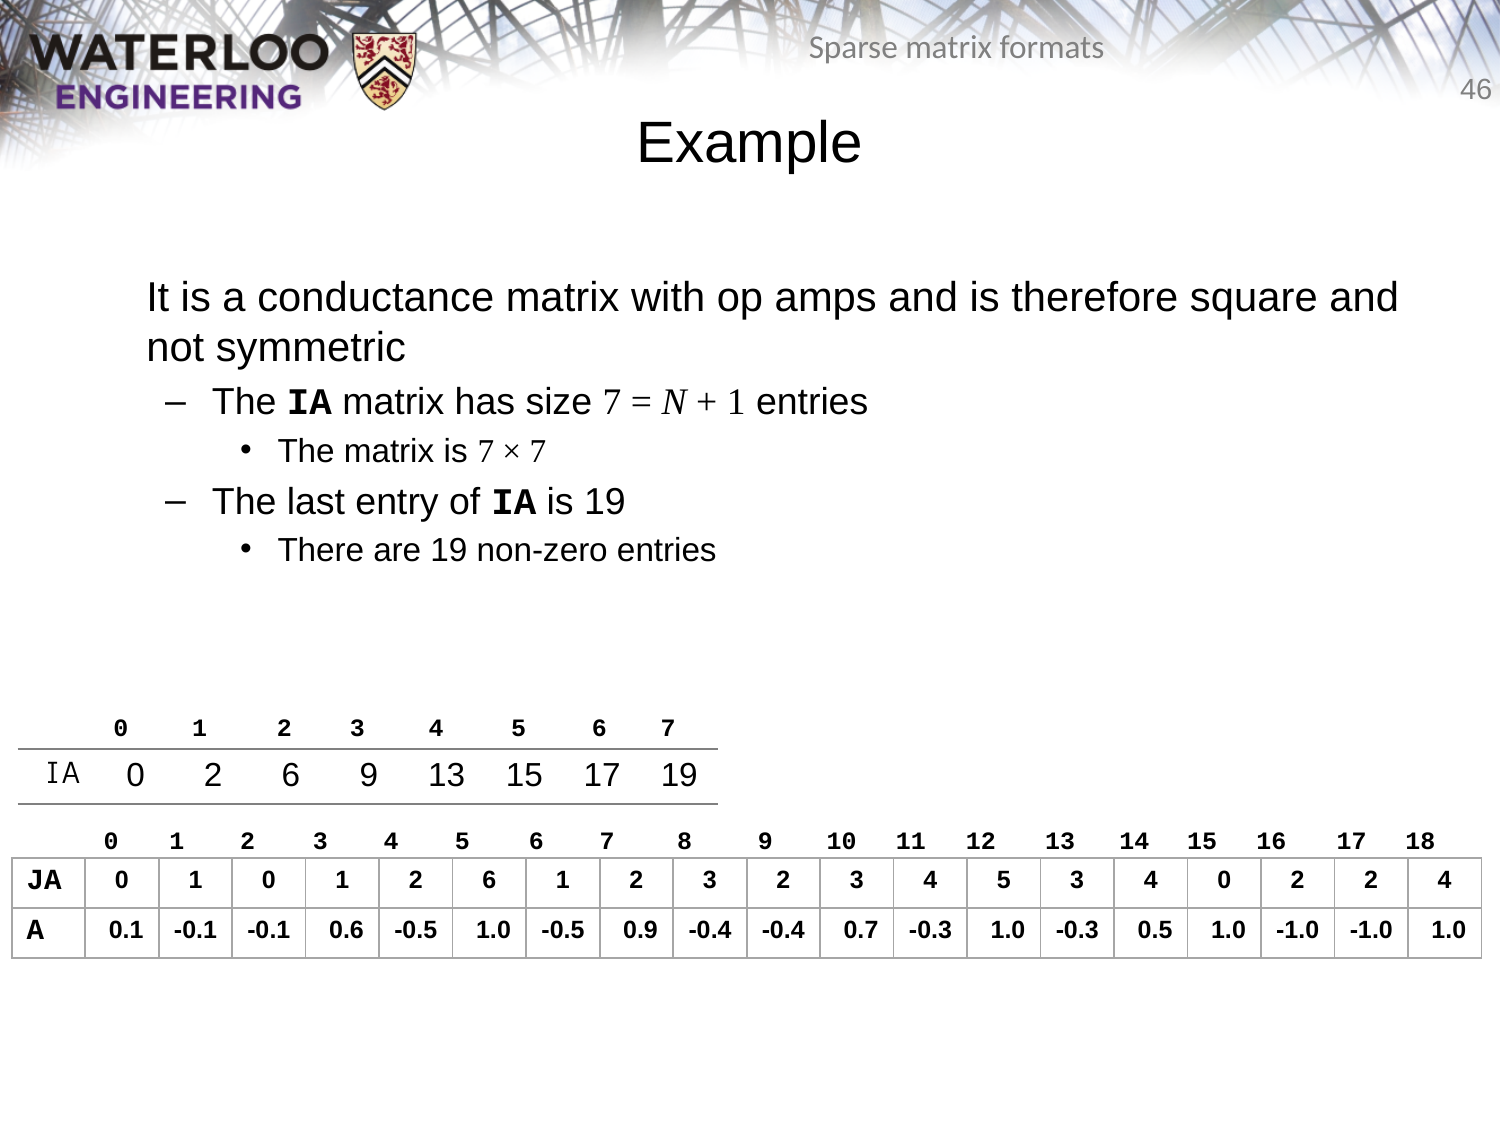

# Example
	It is a conductance matrix with op amps and is therefore square and not symmetric
The IA matrix has size 7 = N + 1 entries
The matrix is 7 × 7
The last entry of IA is 19
There are 19 non-zero entries
0
1
2
3
4
5
6
7
| IA | 0 | 2 | 6 | 9 | 13 | 15 | 17 | 19 |
| --- | --- | --- | --- | --- | --- | --- | --- | --- |
0
1
2
3
4
5
6
7
8
9
10
11
12
13
14
15
16
17
18
| JA | 0 | 1 | 0 | 1 | 2 | 6 | 1 | 2 | 3 | 2 | 3 | 4 | 5 | 3 | 4 | 0 | 2 | 2 | 4 |
| --- | --- | --- | --- | --- | --- | --- | --- | --- | --- | --- | --- | --- | --- | --- | --- | --- | --- | --- | --- |
| A | 0.1 | -0.1 | -0.1 | 0.6 | -0.5 | 1.0 | -0.5 | 0.9 | -0.4 | -0.4 | 0.7 | -0.3 | 1.0 | -0.3 | 0.5 | 1.0 | -1.0 | -1.0 | 1.0 |